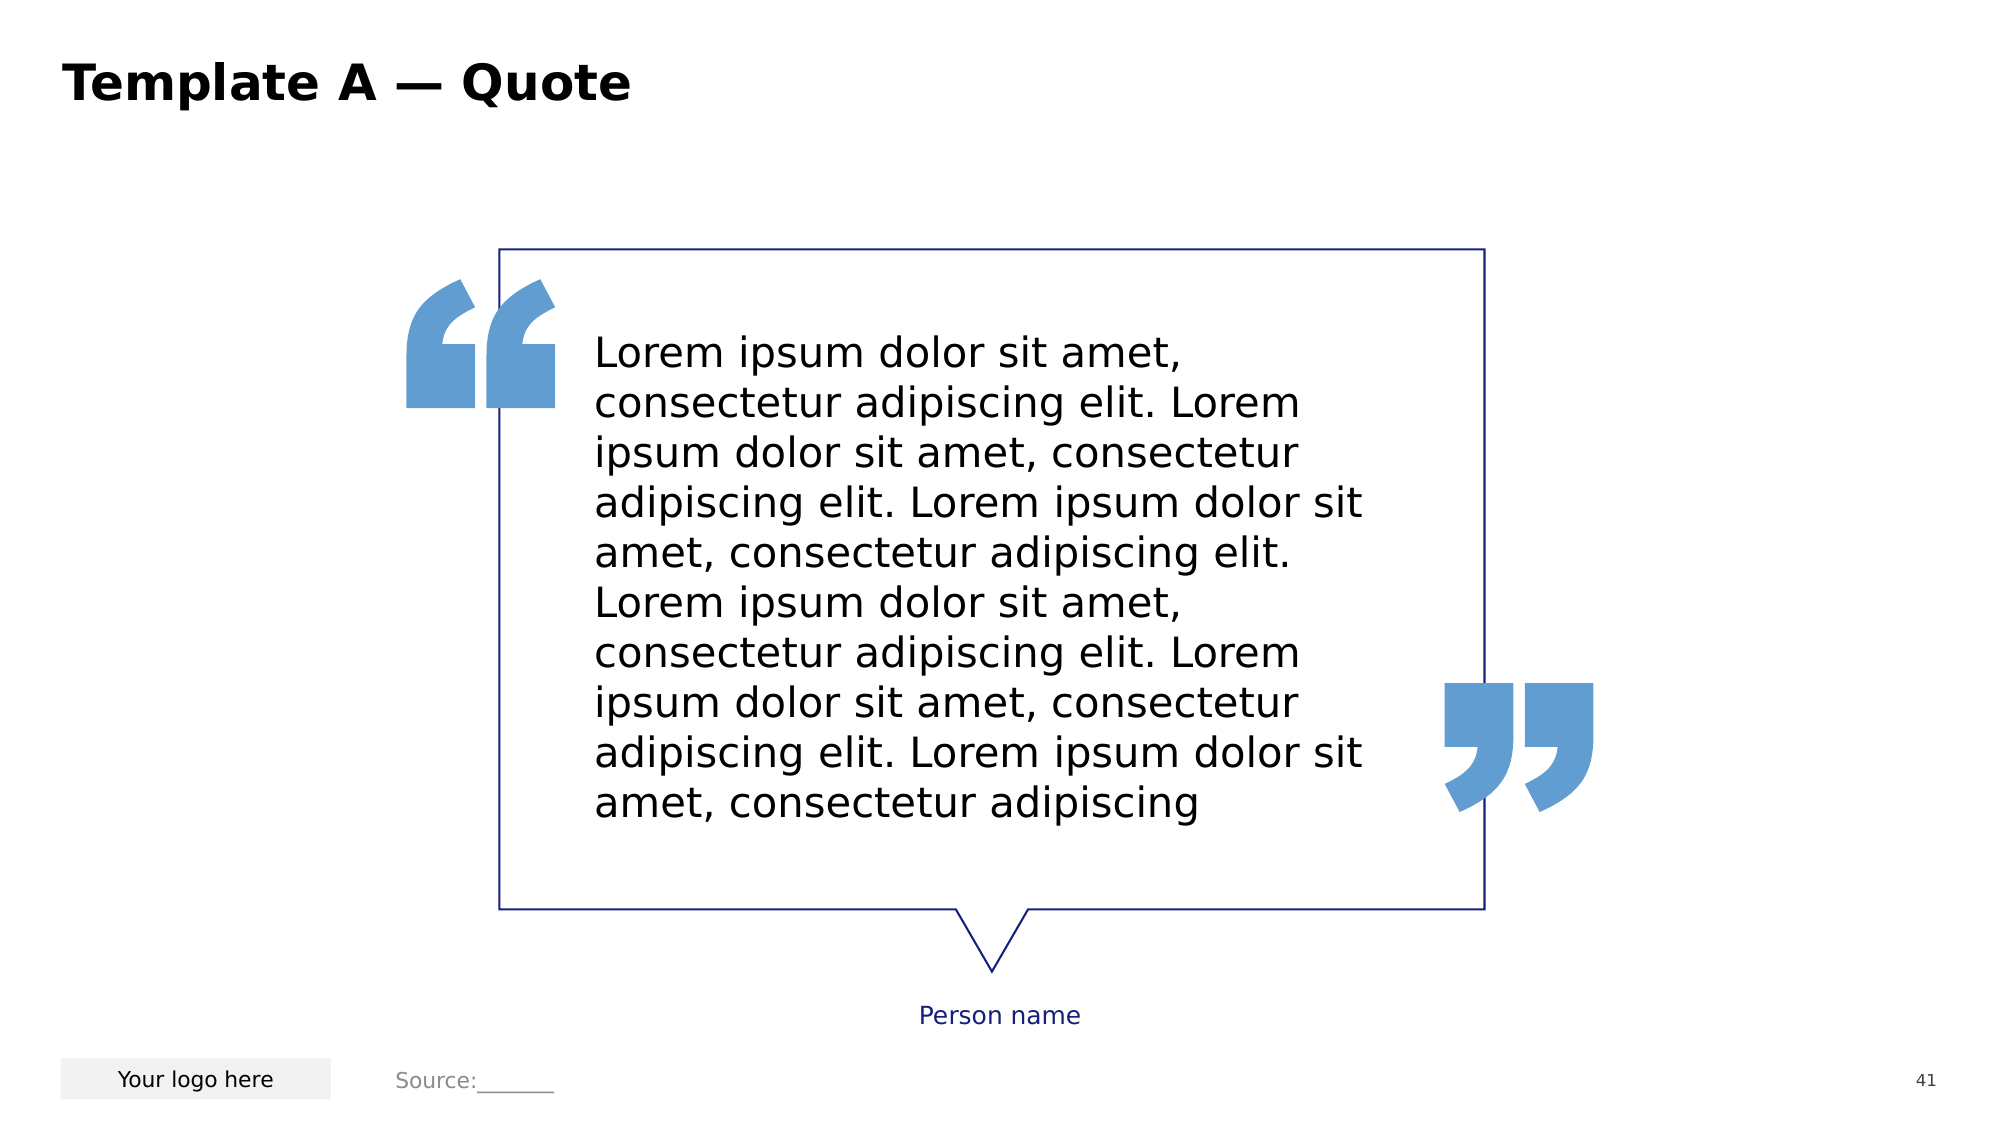

# Template A — Quote

Lorem ipsum dolor sit amet, consectetur adipiscing elit. Lorem ipsum dolor sit amet, consectetur adipiscing elit. Lorem ipsum dolor sit amet, consectetur adipiscing elit. Lorem ipsum dolor sit amet, consectetur adipiscing elit. Lorem ipsum dolor sit amet, consectetur adipiscing elit. Lorem ipsum dolor sit amet, consectetur adipiscing

Person name
Source:_______